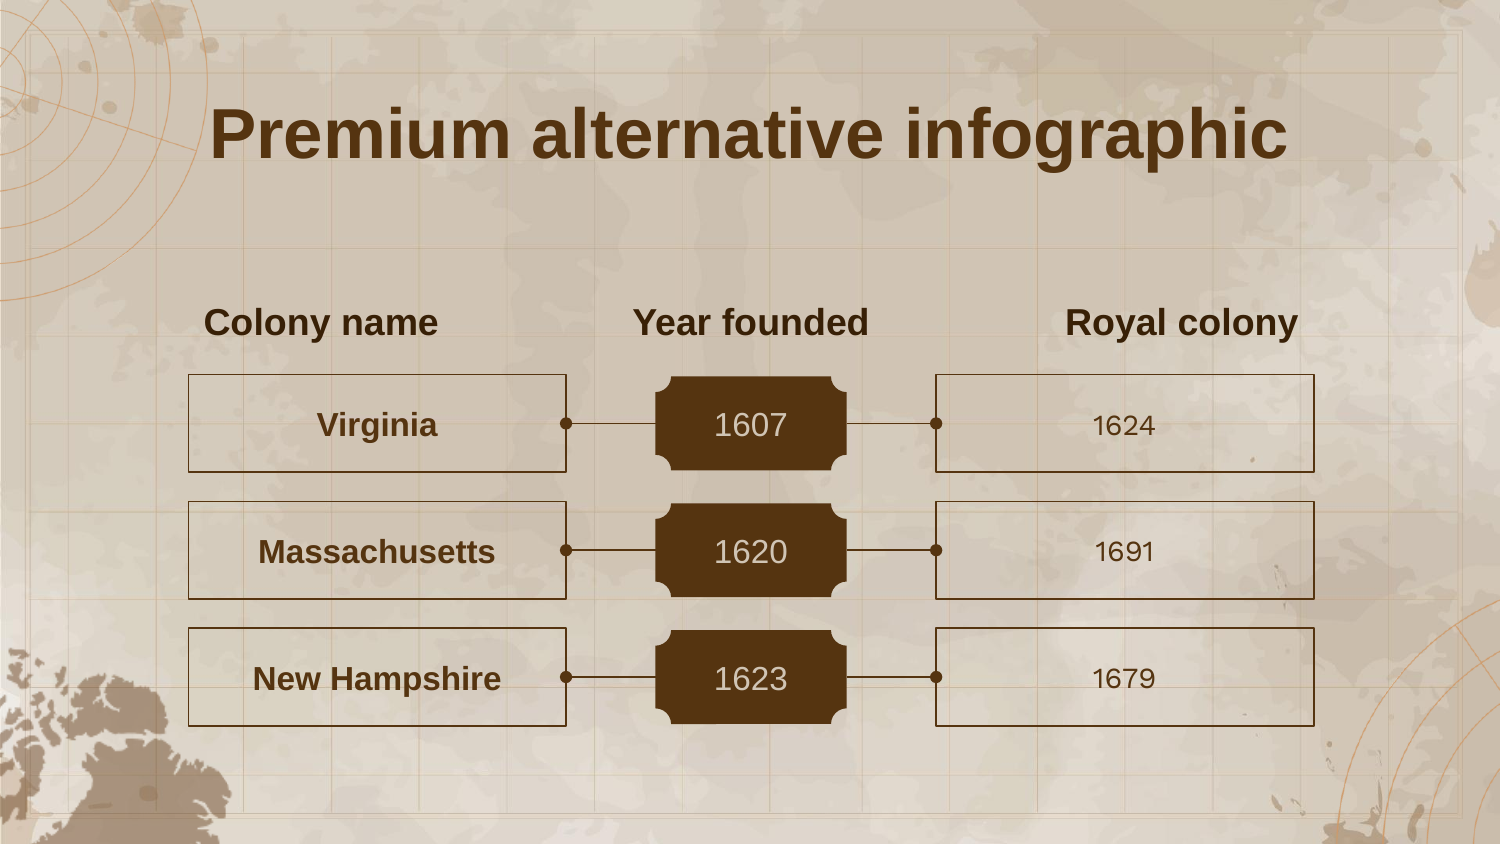

# Premium alternative infographic
Colony name
Year founded
Royal colony
Virginia
1624
1607
Massachusetts
1691
1620
New Hampshire
1679
1623